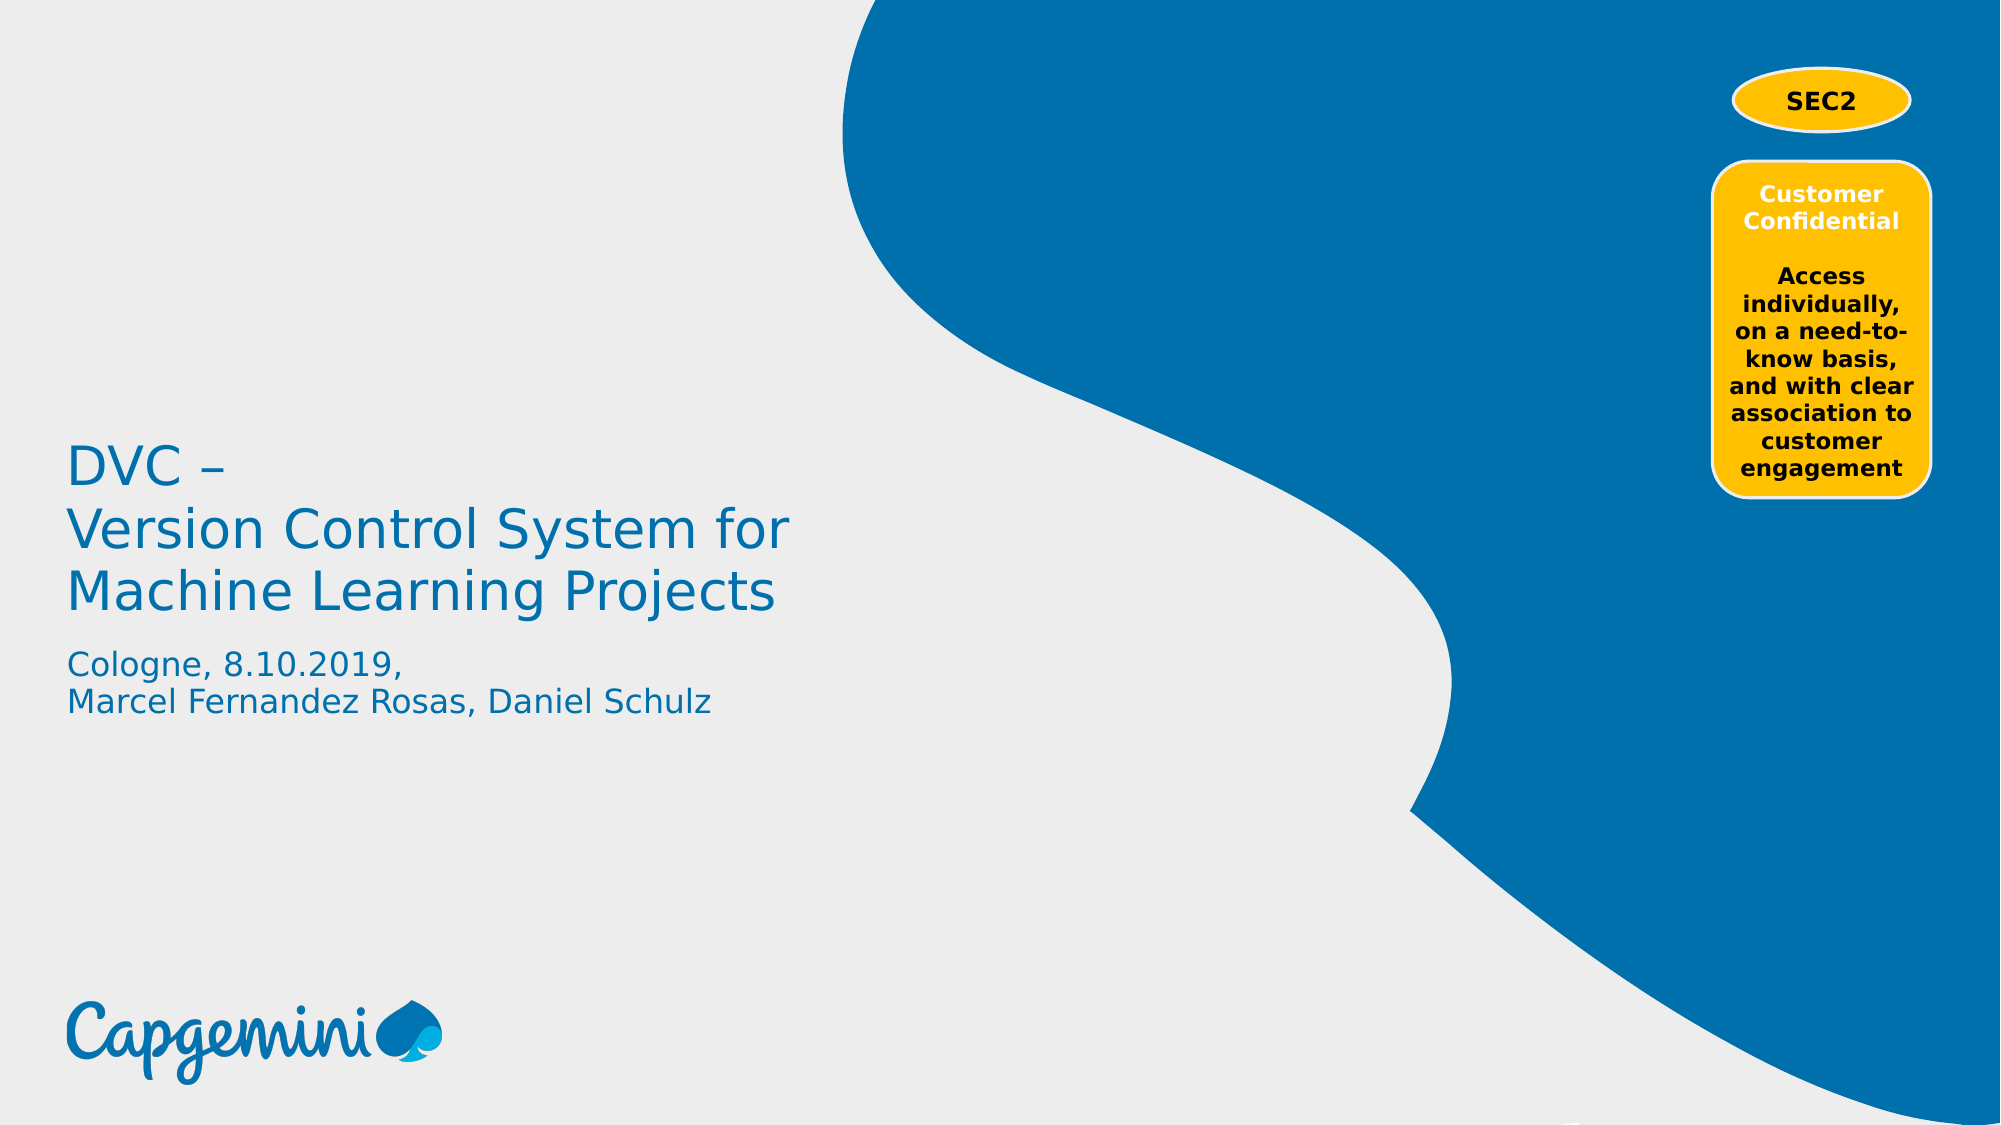

# DVC – Version Control System for Machine Learning Projects
Cologne, 8.10.2019,
Marcel Fernandez Rosas, Daniel Schulz